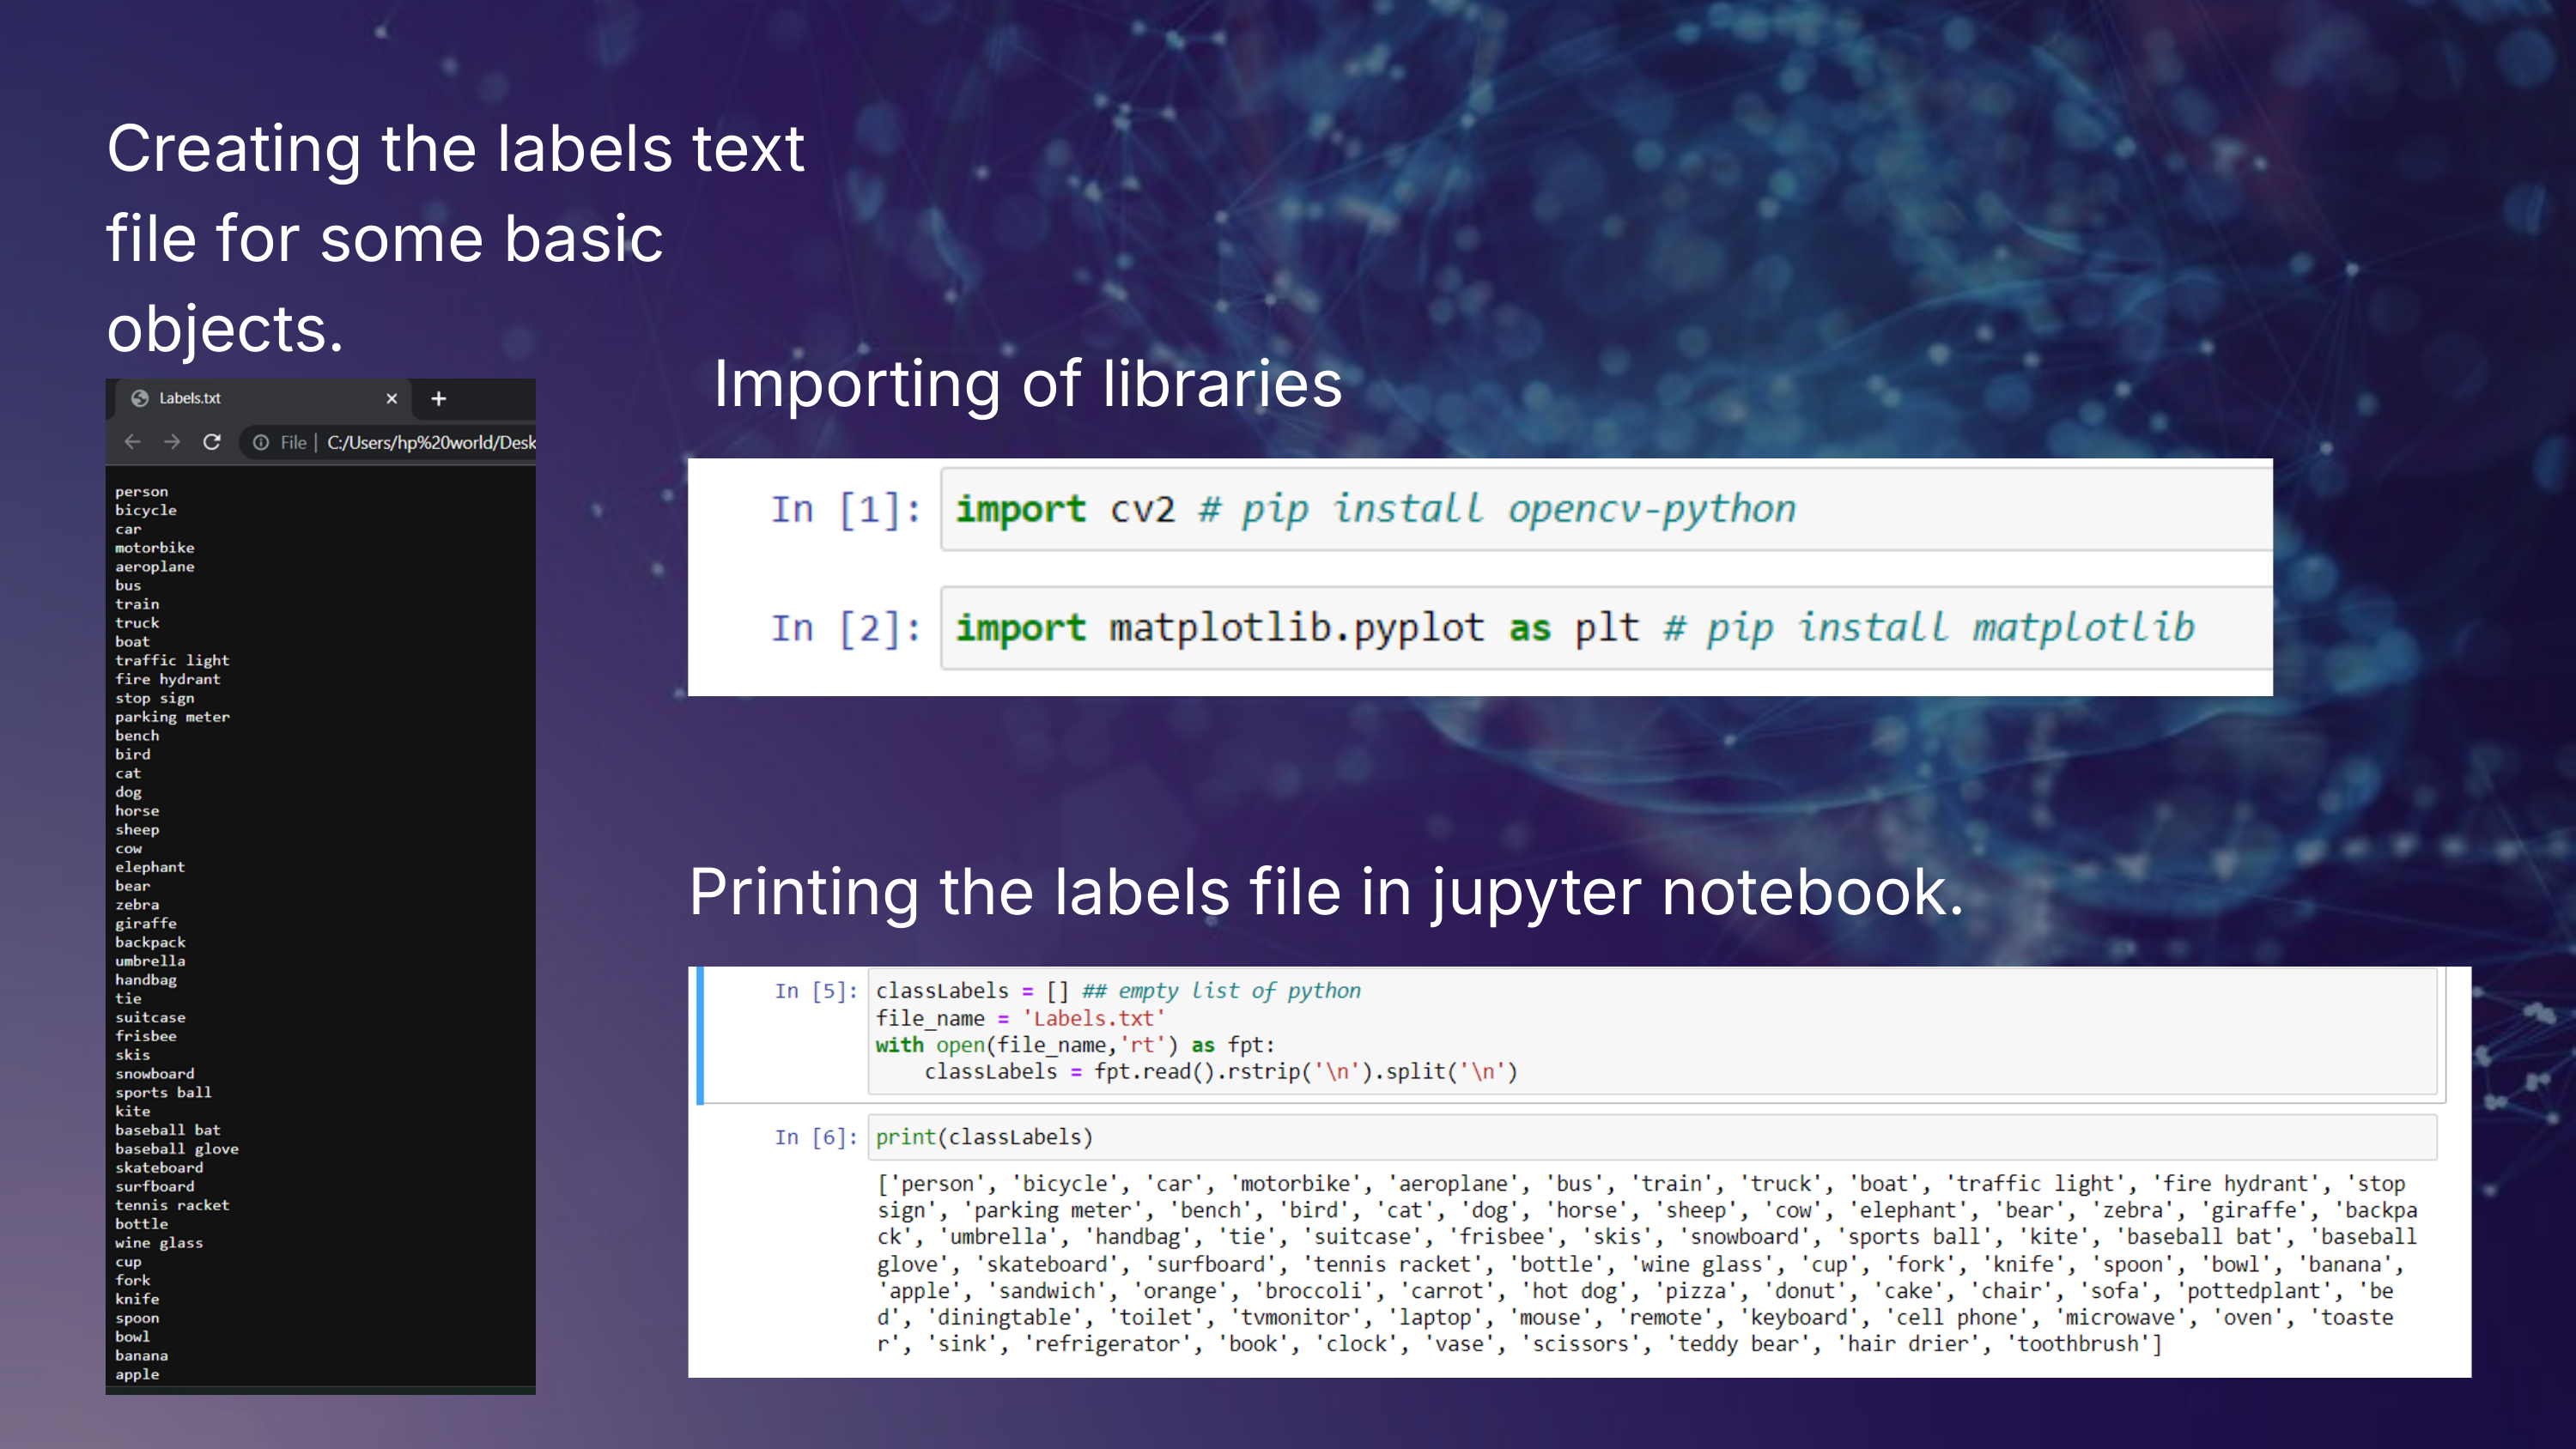

Creating the labels text file for some basic objects.
Importing of libraries

Printing the labels file in jupyter notebook.